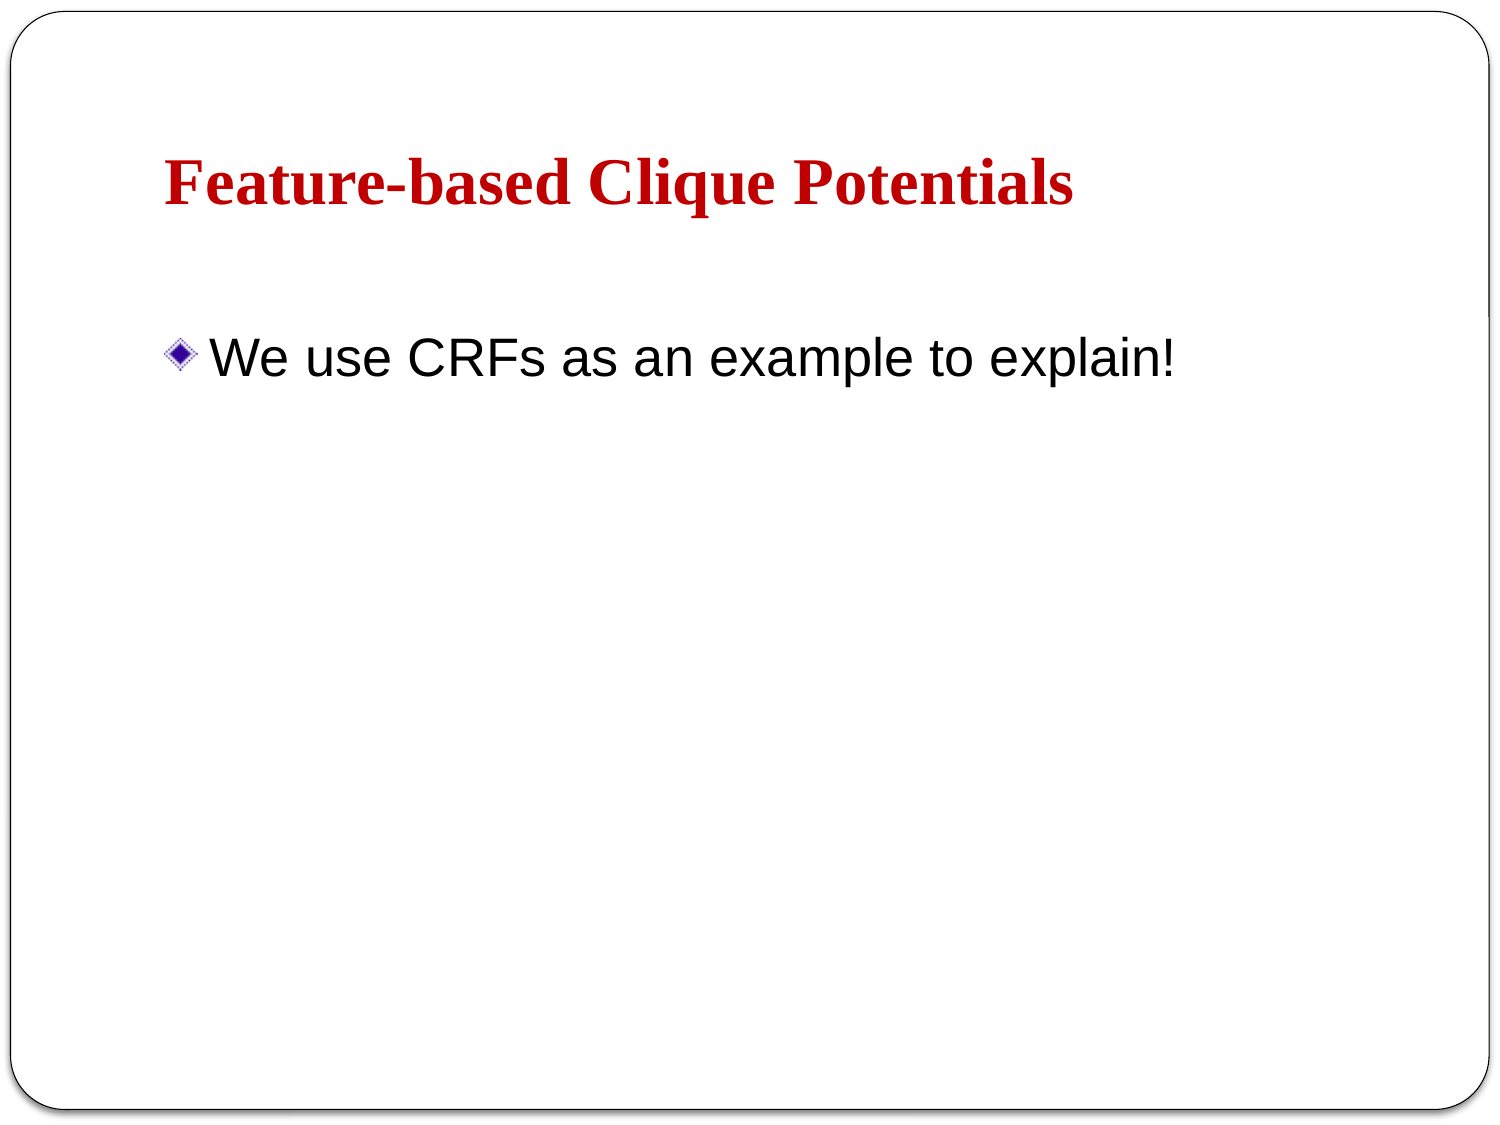

# Feature-based Clique Potentials

We use CRFs as an example to explain!